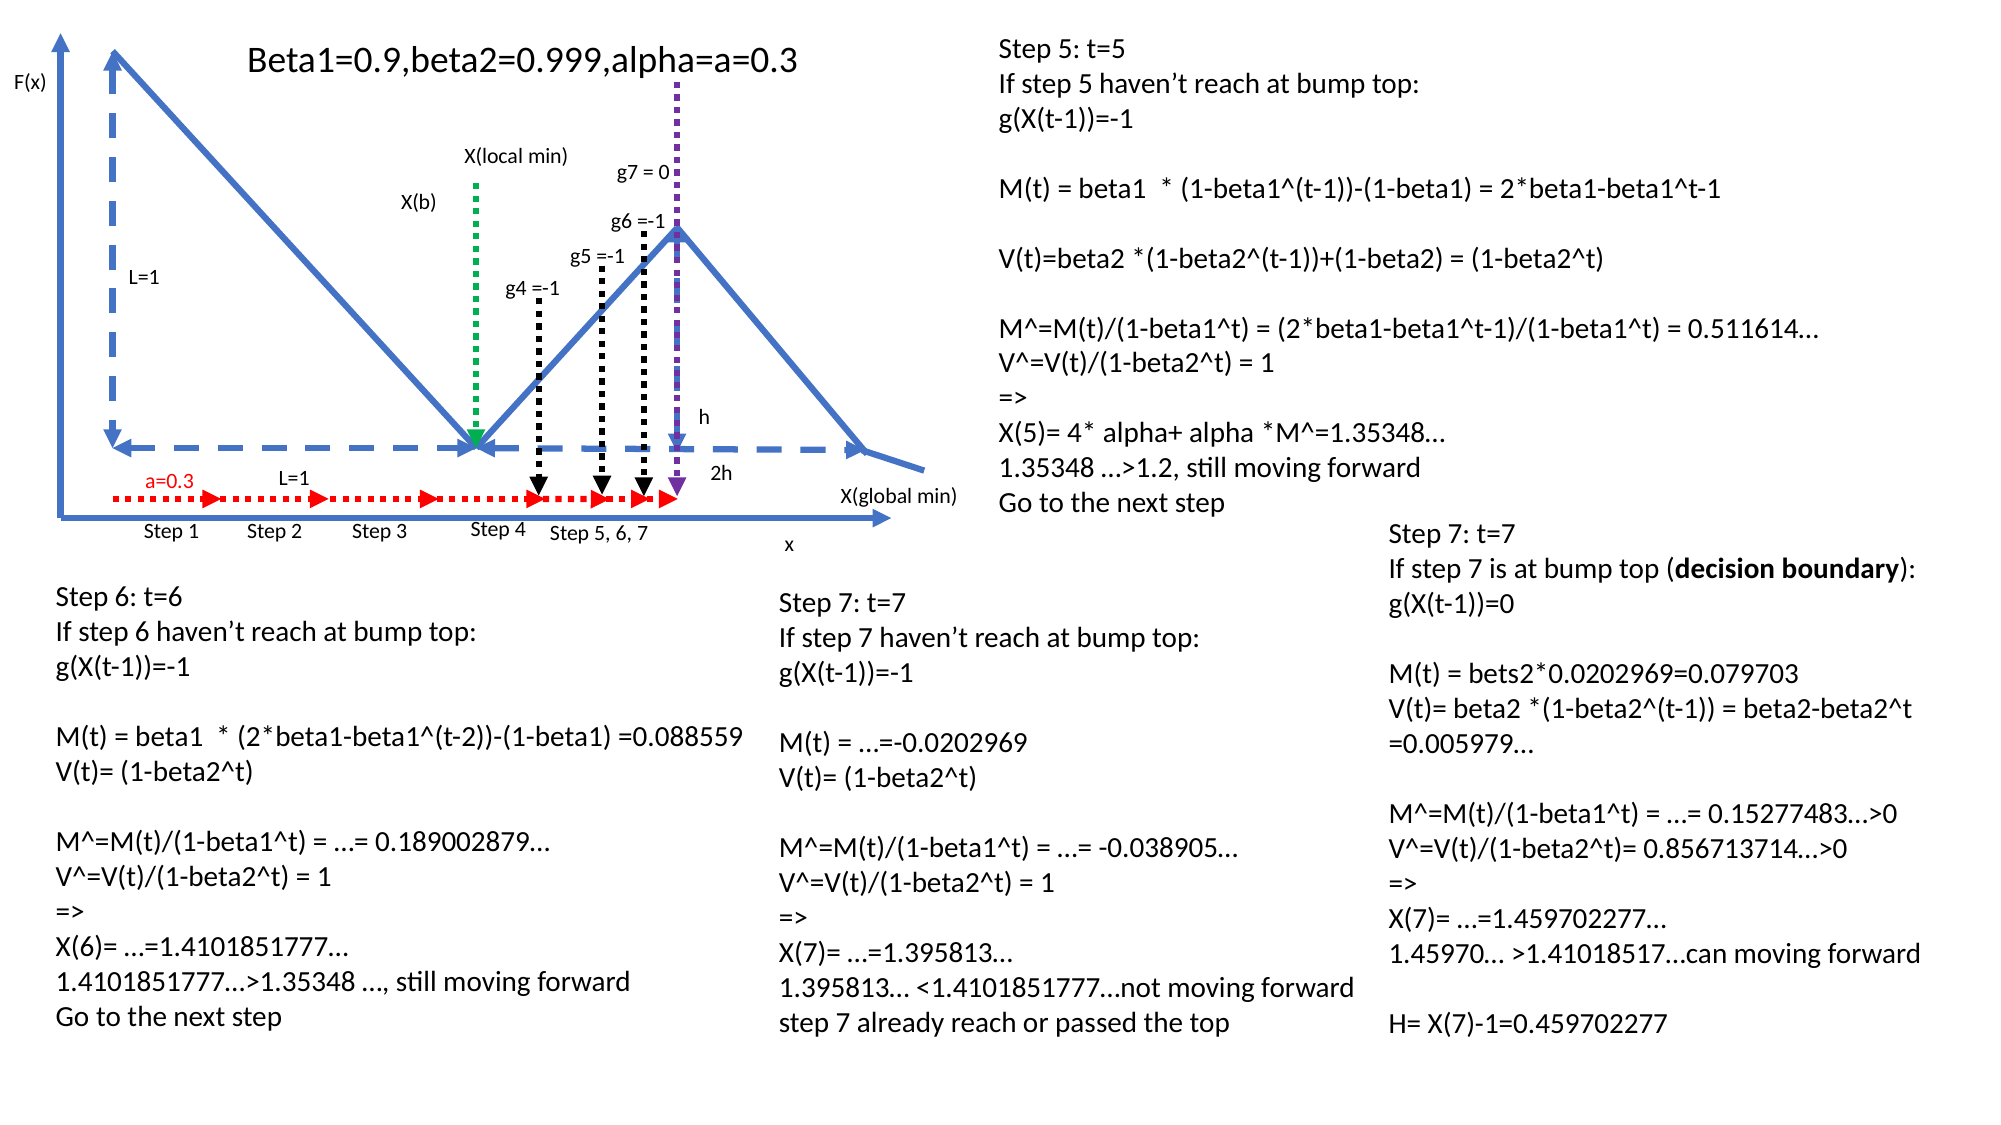

Step 5: t=5
If step 5 haven’t reach at bump top:
g(X(t-1))=-1

M(t) = beta1  * (1-beta1^(t-1))-(1-beta1) = 2*beta1-beta1^t-1

V(t)=beta2 *(1-beta2^(t-1))+(1-beta2) = (1-beta2^t)

M^=M(t)/(1-beta1^t) = (2*beta1-beta1^t-1)/(1-beta1^t) = 0.511614…
V^=V(t)/(1-beta2^t) = 1
=>
X(5)= 4* alpha+ alpha *M^=1.35348…
1.35348 …>1.2, still moving forward
Go to the next step
Beta1=0.9,beta2=0.999,alpha=a=0.3
F(x)
X(local min)
g7 = 0
X(b)
g6 =-1
g5 =-1
L=1
g4 =-1
h
2h
L=1
a=0.3
X(global min)
Step 4
Step 7: t=7
If step 7 is at bump top (decision boundary):
g(X(t-1))=0

M(t) = bets2*0.0202969=0.079703
V(t)= beta2 *(1-beta2^(t-1)) = beta2-beta2^t
=0.005979…

M^=M(t)/(1-beta1^t) = …= 0.15277483…>0
V^=V(t)/(1-beta2^t)= 0.856713714…>0
=>
X(7)= …=1.459702277…
1.45970… >1.41018517…can moving forward

H= X(7)-1=0.459702277
Step 3
Step 1
Step 2
Step 5, 6, 7
x
Step 6: t=6
If step 6 haven’t reach at bump top:
g(X(t-1))=-1

M(t) = beta1  * (2*beta1-beta1^(t-2))-(1-beta1) =0.088559
V(t)= (1-beta2^t)

M^=M(t)/(1-beta1^t) = …= 0.189002879…
V^=V(t)/(1-beta2^t) = 1
=>
X(6)= …=1.4101851777…
1.4101851777…>1.35348 …, still moving forward
Go to the next step
Step 7: t=7
If step 7 haven’t reach at bump top:
g(X(t-1))=-1

M(t) = …=-0.0202969
V(t)= (1-beta2^t)

M^=M(t)/(1-beta1^t) = …= -0.038905…
V^=V(t)/(1-beta2^t) = 1
=>
X(7)= …=1.395813…
1.395813… <1.4101851777…not moving forward
step 7 already reach or passed the top